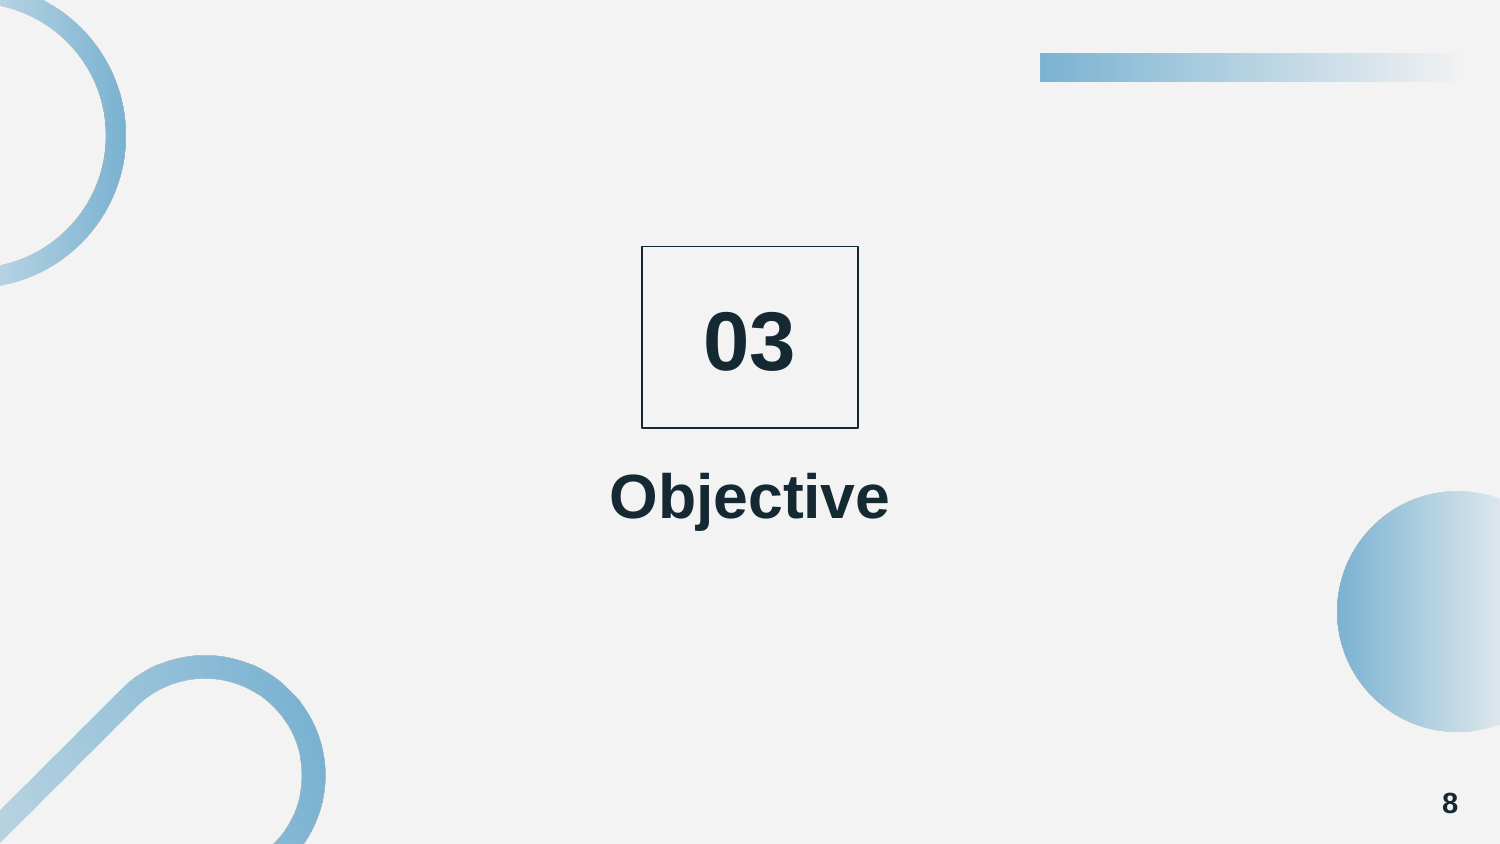

01
02
04
03
05
# Objective
06
07
08
8
09